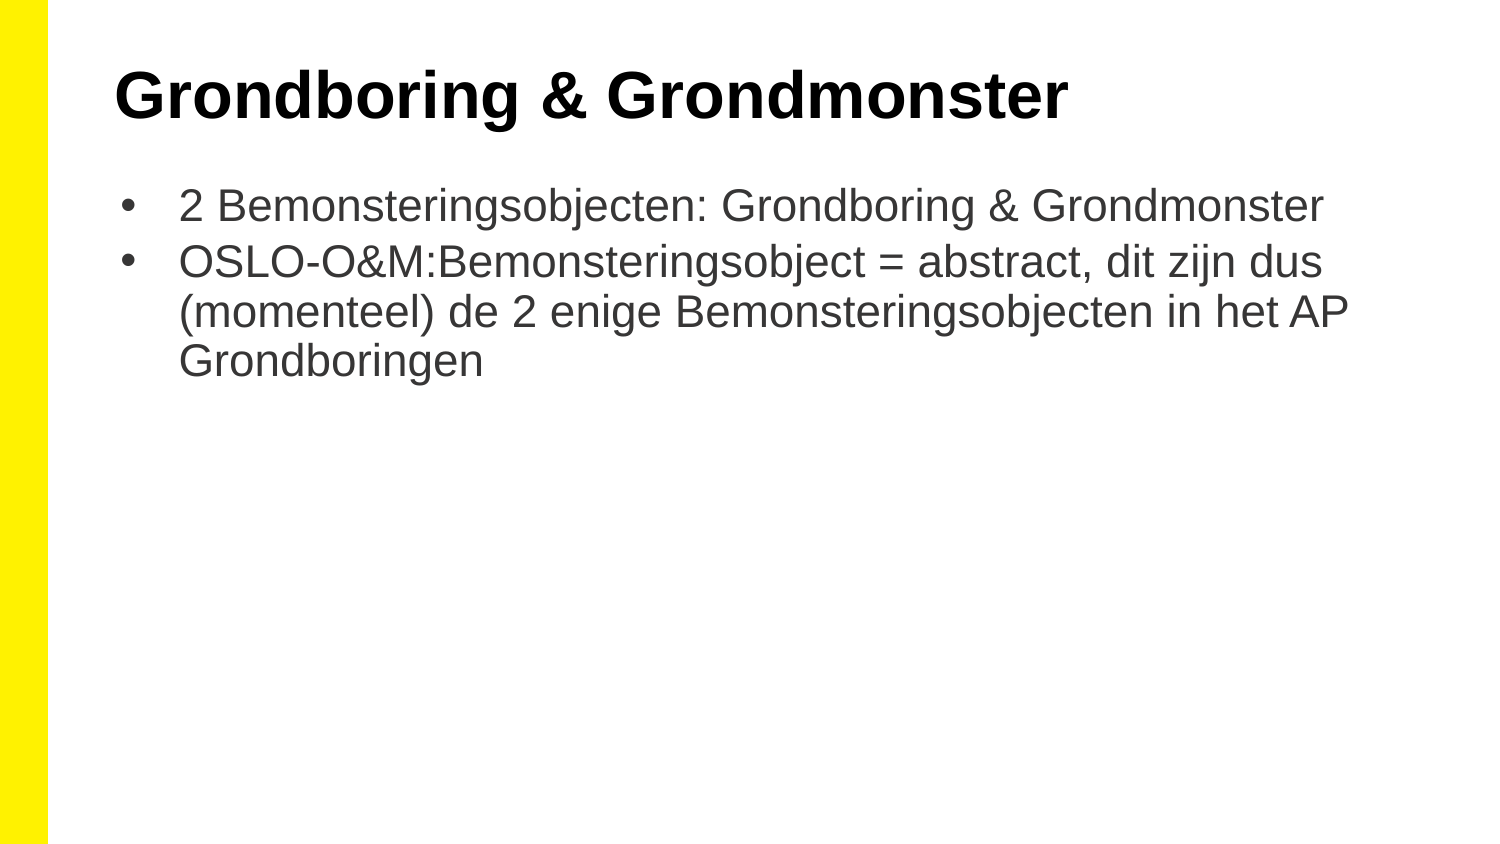

Grondboring & Grondmonster
2 Bemonsteringsobjecten: Grondboring & Grondmonster
OSLO-O&M:Bemonsteringsobject = abstract, dit zijn dus (momenteel) de 2 enige Bemonsteringsobjecten in het AP Grondboringen